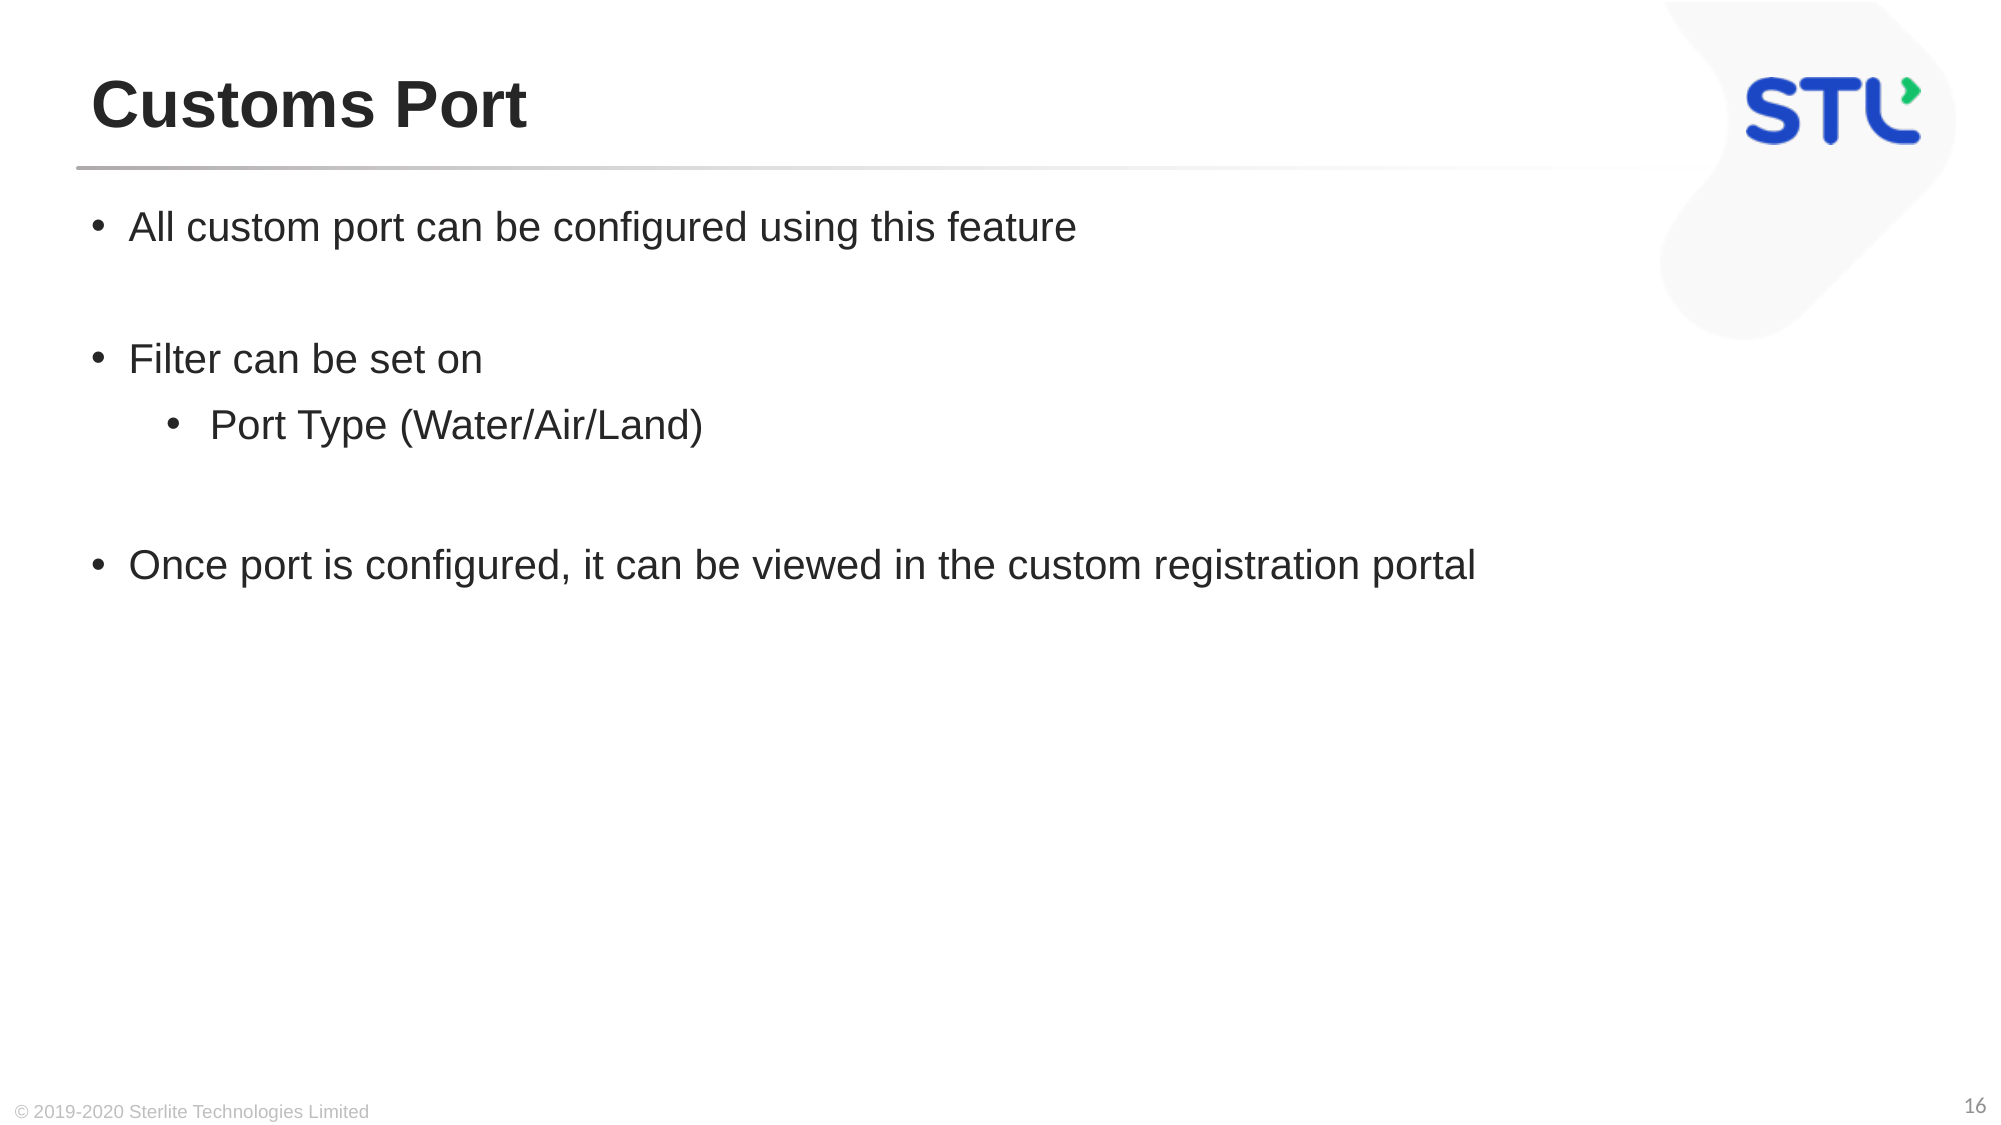

# Customs Port
All custom port can be configured using this feature

Filter can be set on
Port Type (Water/Air/Land)

Once port is configured, it can be viewed in the custom registration portal

© 2019-2020 Sterlite Technologies Limited
16